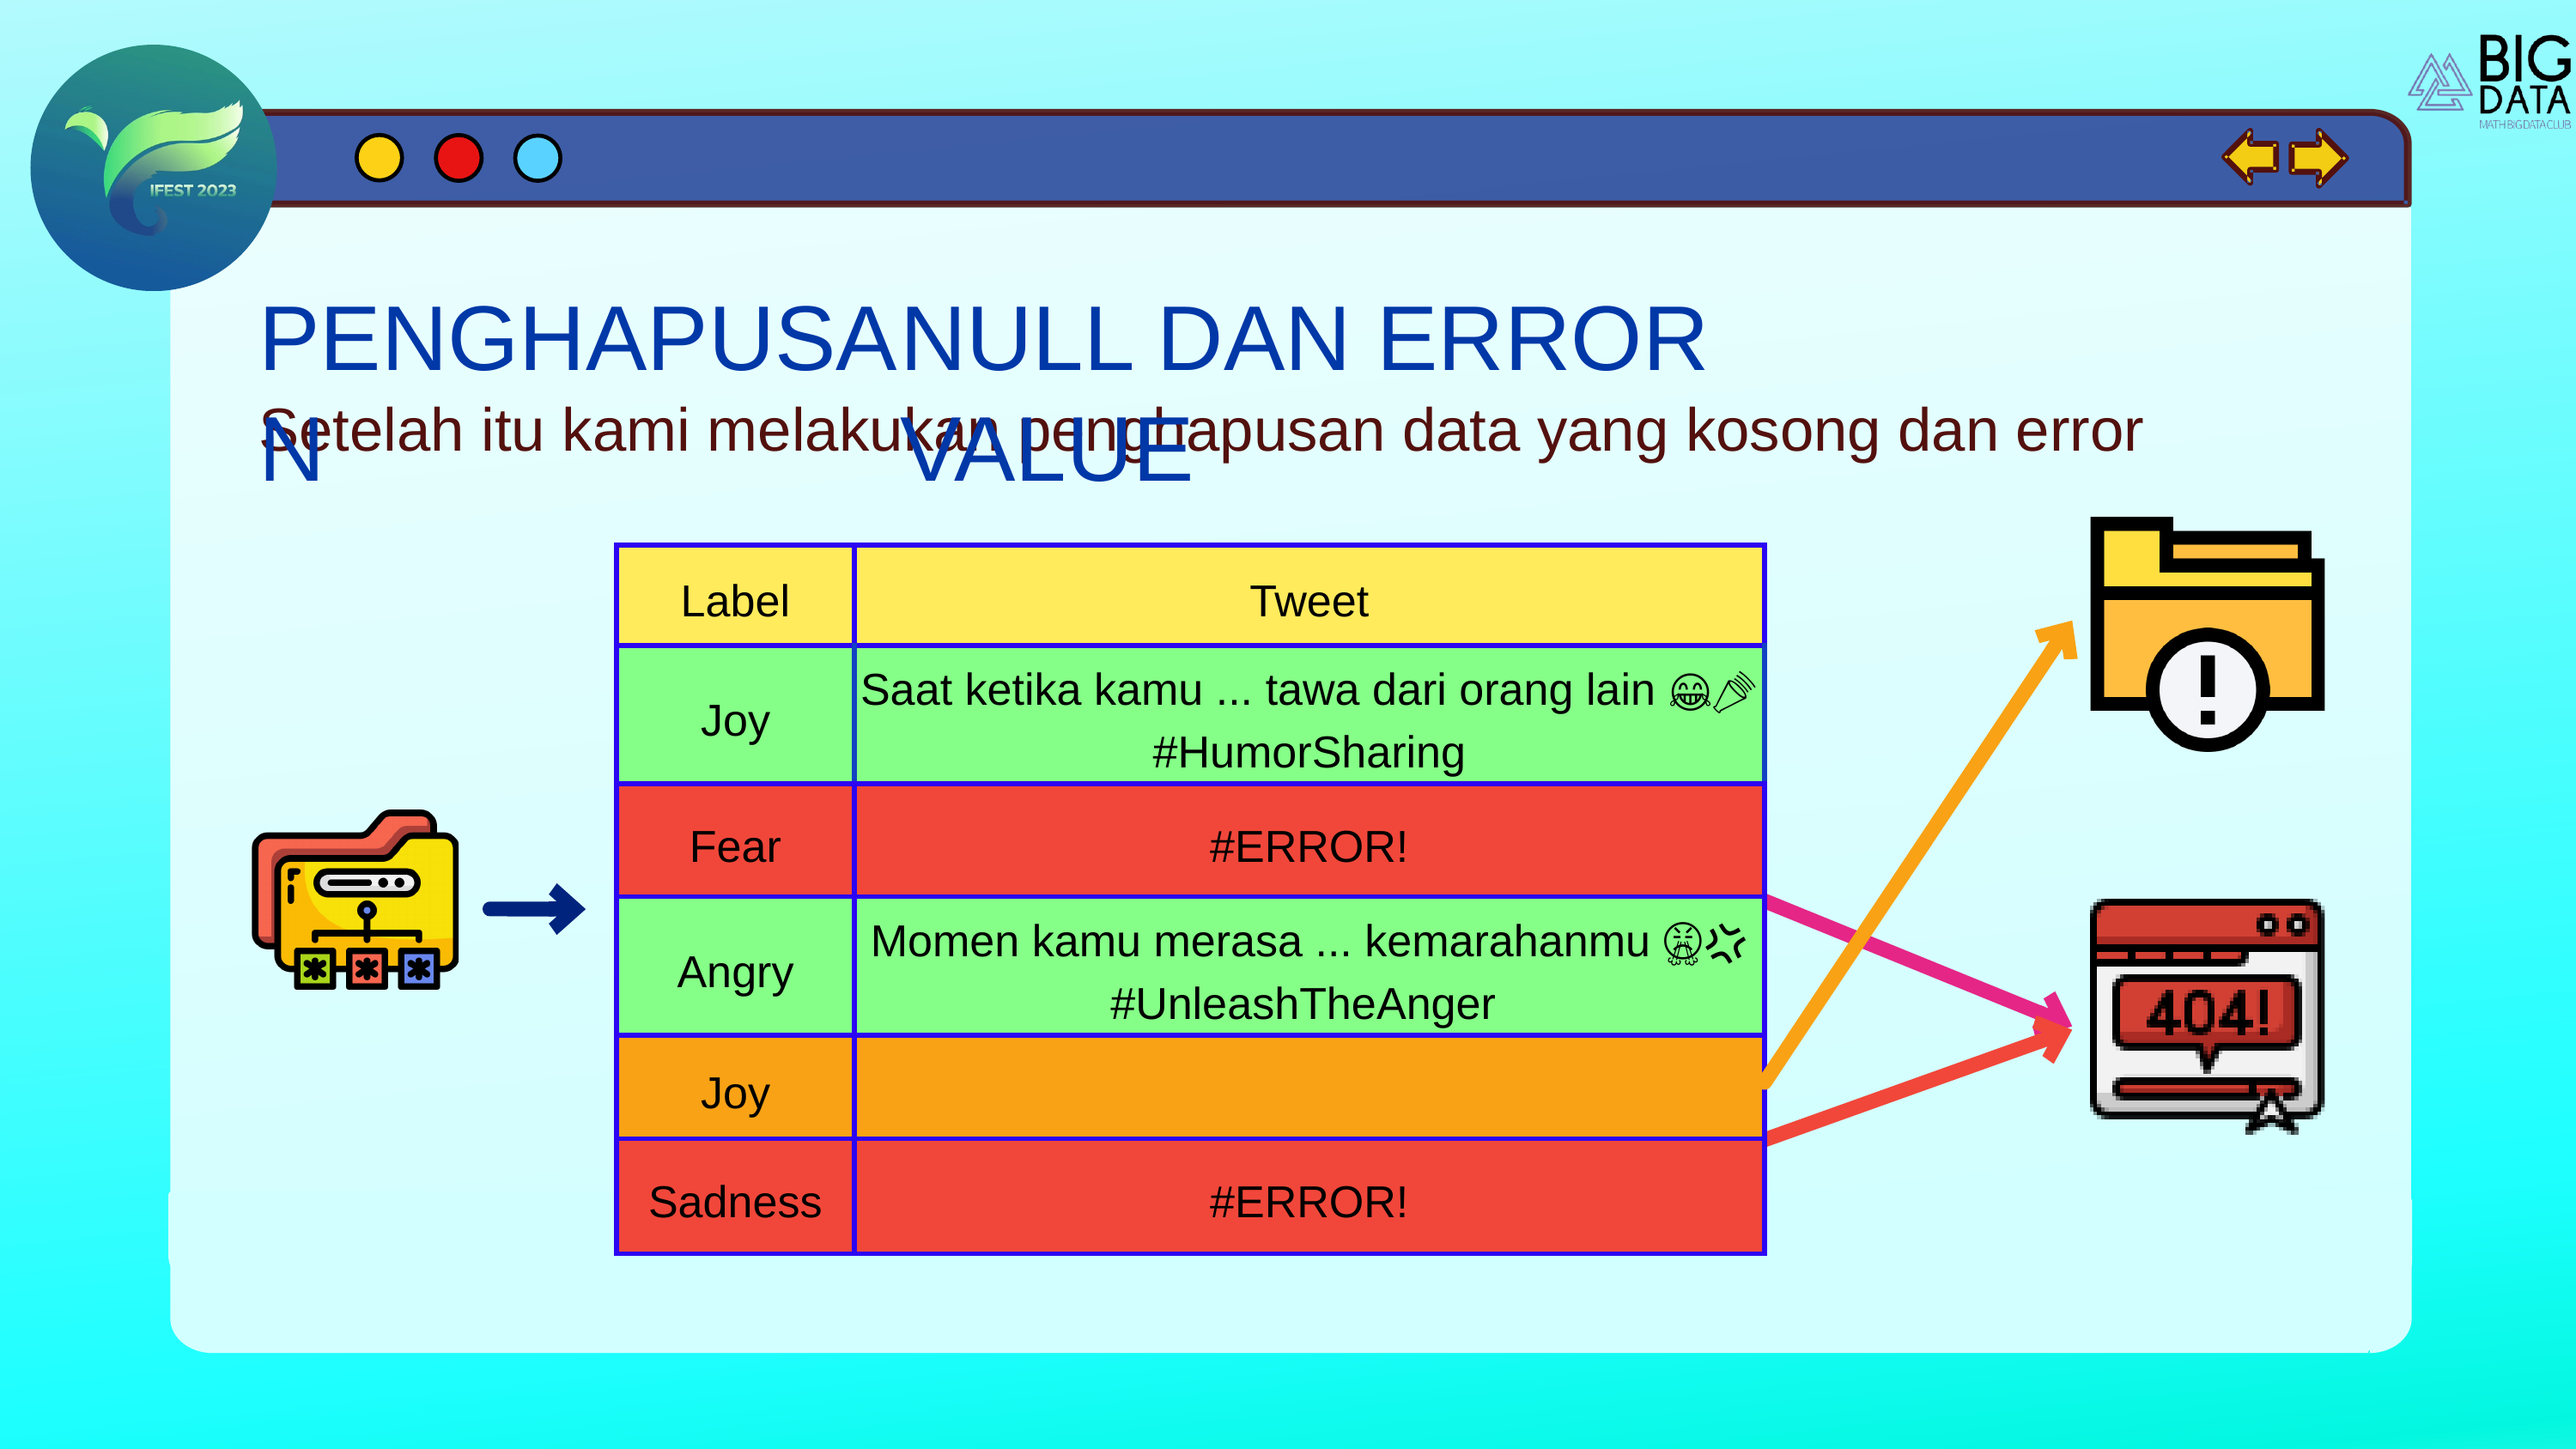

PENGHAPUSAN
NULL DAN ERROR VALUE
Setelah itu kami melakukan penghapusan data yang kosong dan error

| Label | Tweet |
| --- | --- |
| Joy | Saat ketika kamu ... tawa dari orang lain 😂📣 #HumorSharing |
| Fear | #ERROR! |
| Angry | Momen kamu merasa ... kemarahanmu 😤💢 #UnleashTheAnger |
| Joy |  |
| Sadness | #ERROR! |